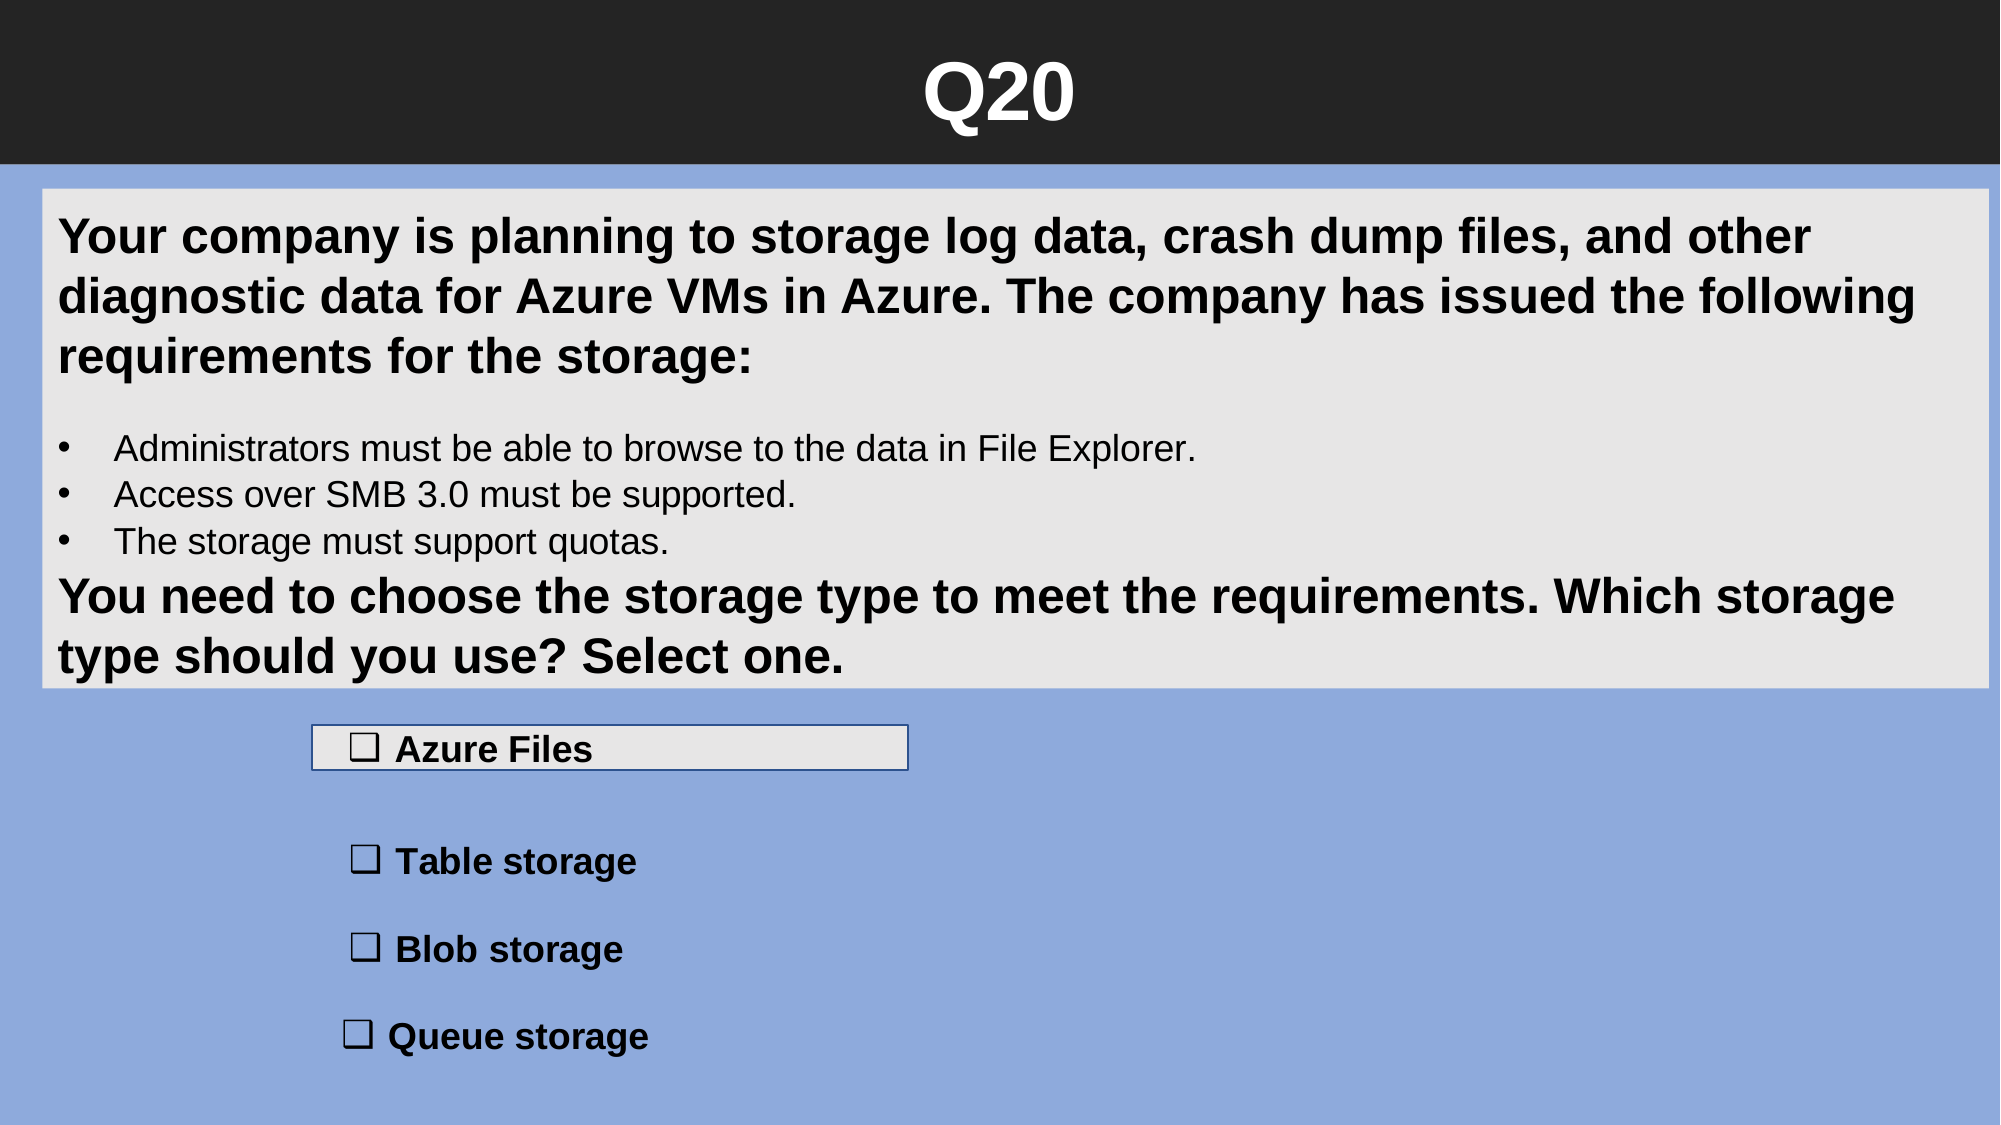

Q20

Your company is planning to storage log data, crash dump files, and other
diagnostic data for Azure VMs in Azure. The company has issued the following requirements for the storage:
Administrators must be able to browse to the data in File Explorer.
Access over SMB 3.0 must be supported.
The storage must support quotas.
You need to choose the storage type to meet the requirements. Which storage type should you use? Select one.
Azure Files
Table storage

Blob storage

Queue storage